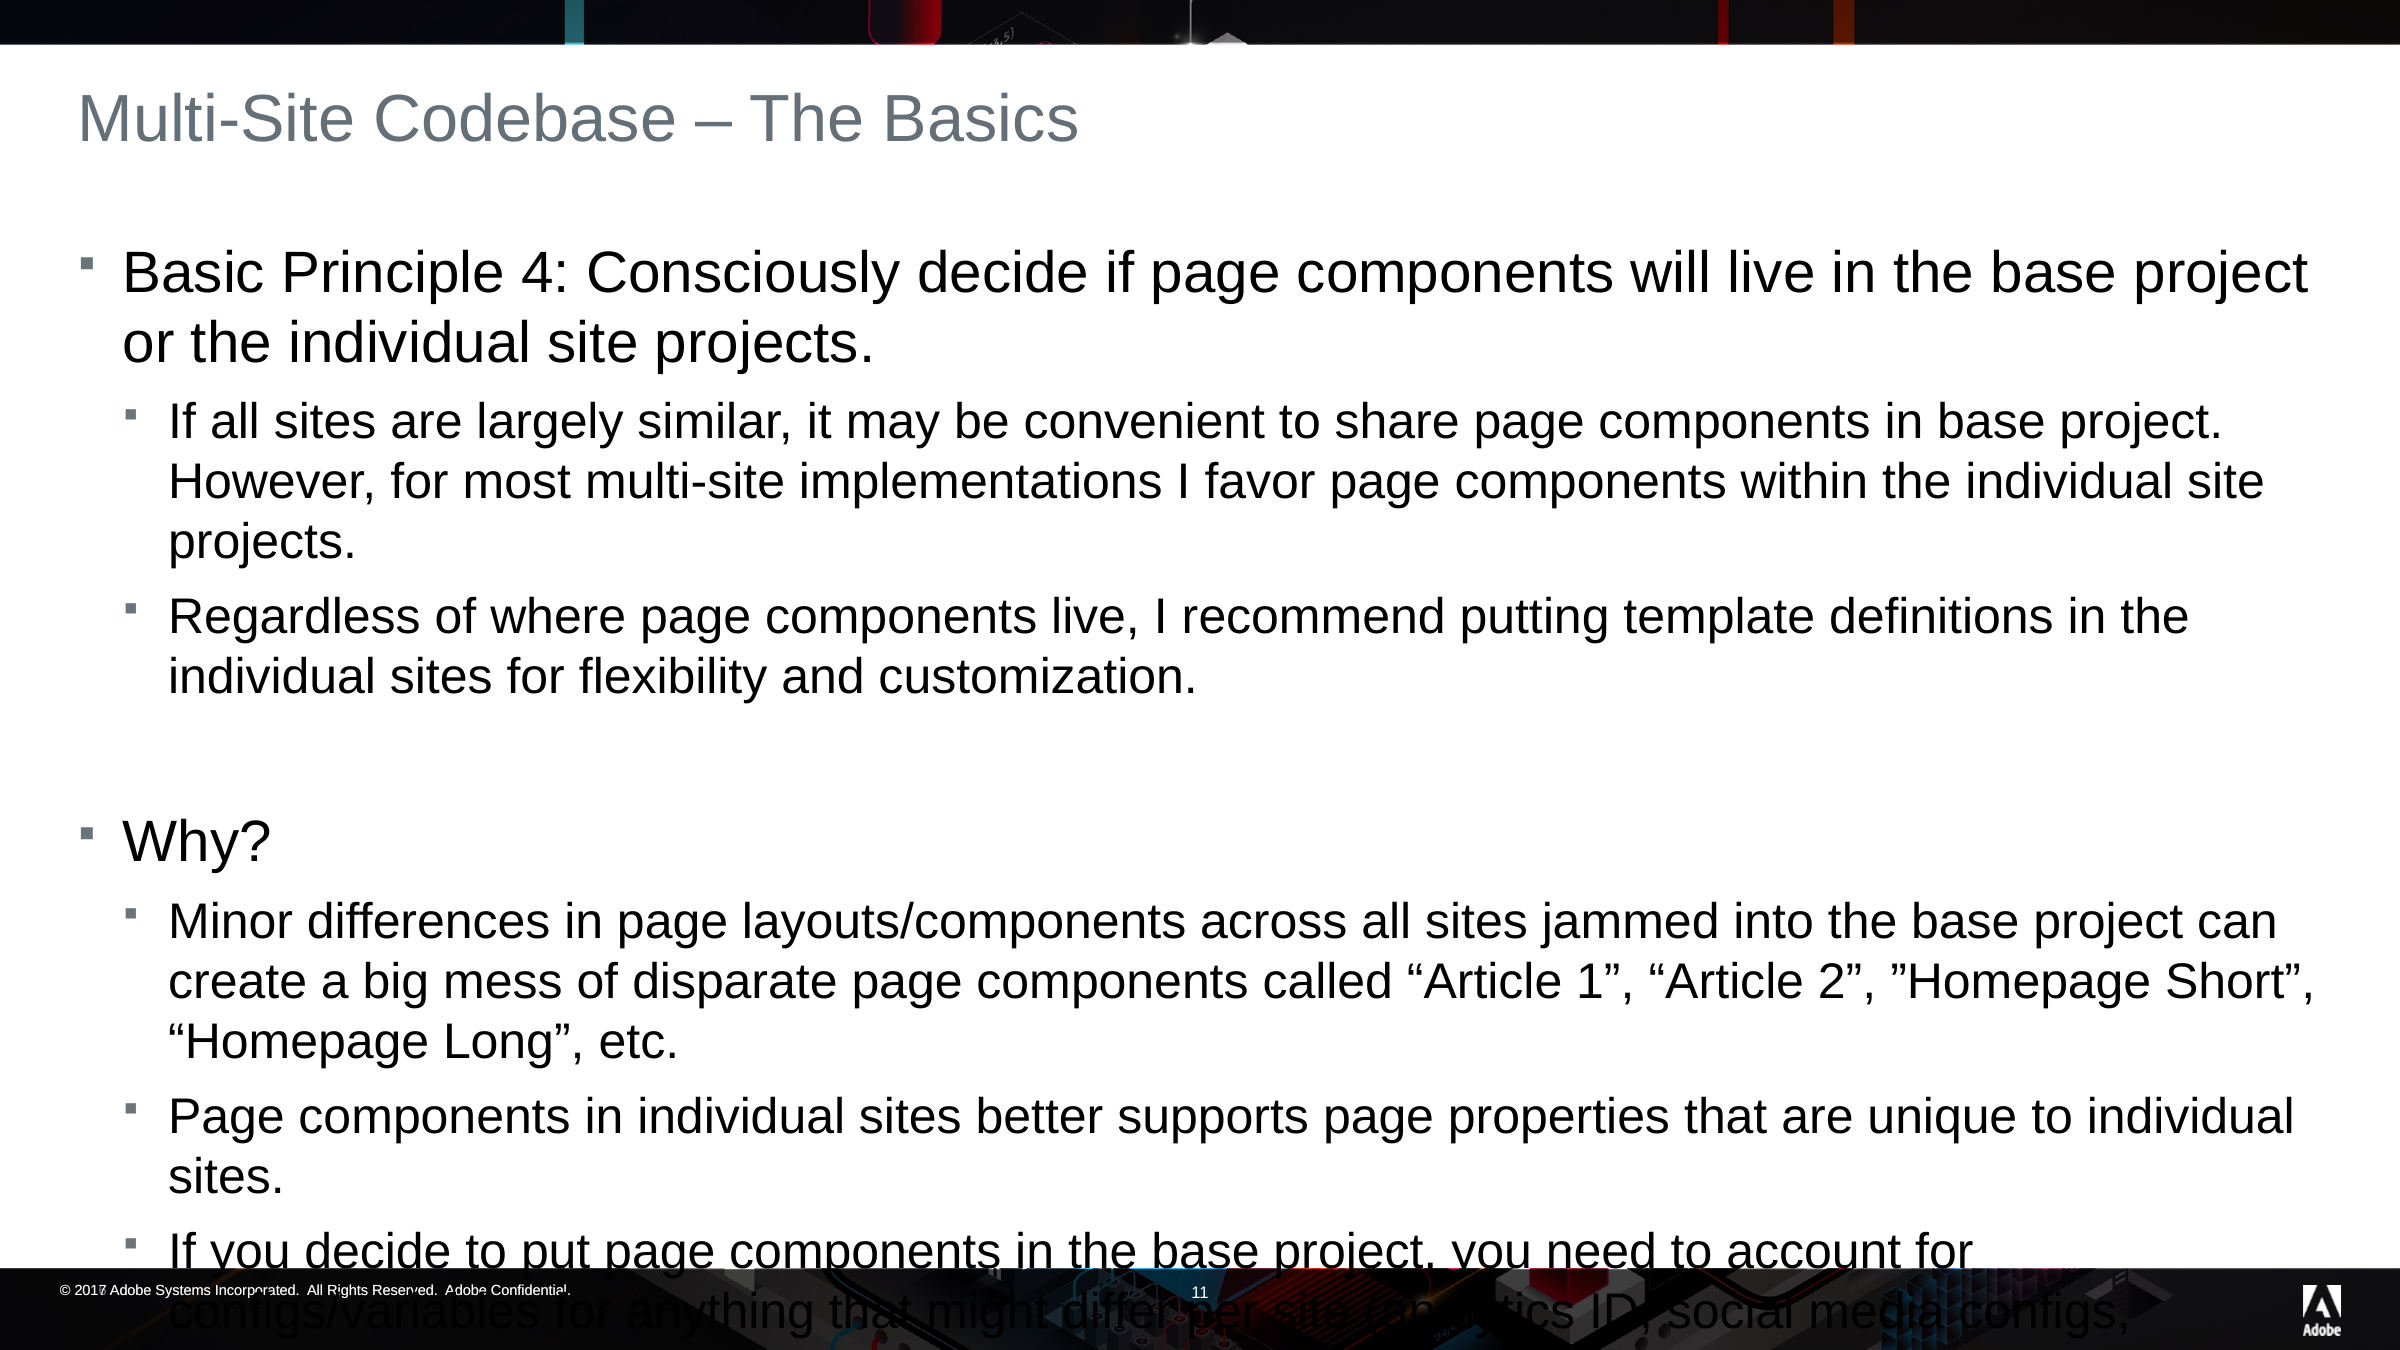

# Multi-Site Codebase – The Basics
Basic Principle 4: Consciously decide if page components will live in the base project or the individual site projects.
If all sites are largely similar, it may be convenient to share page components in base project.  However, for most multi-site implementations I favor page components within the individual site projects.
Regardless of where page components live, I recommend putting template definitions in the individual sites for flexibility and customization.

Why?
Minor differences in page layouts/components across all sites jammed into the base project can create a big mess of disparate page components called “Article 1”, “Article 2”, ”Homepage Short”, “Homepage Long”, etc.
Page components in individual sites better supports page properties that are unique to individual sites.
If you decide to put page components in the base project, you need to account for configs/variables for anything that might differ per site (analytics ID, social media configs, clientlibs, etc.)
11